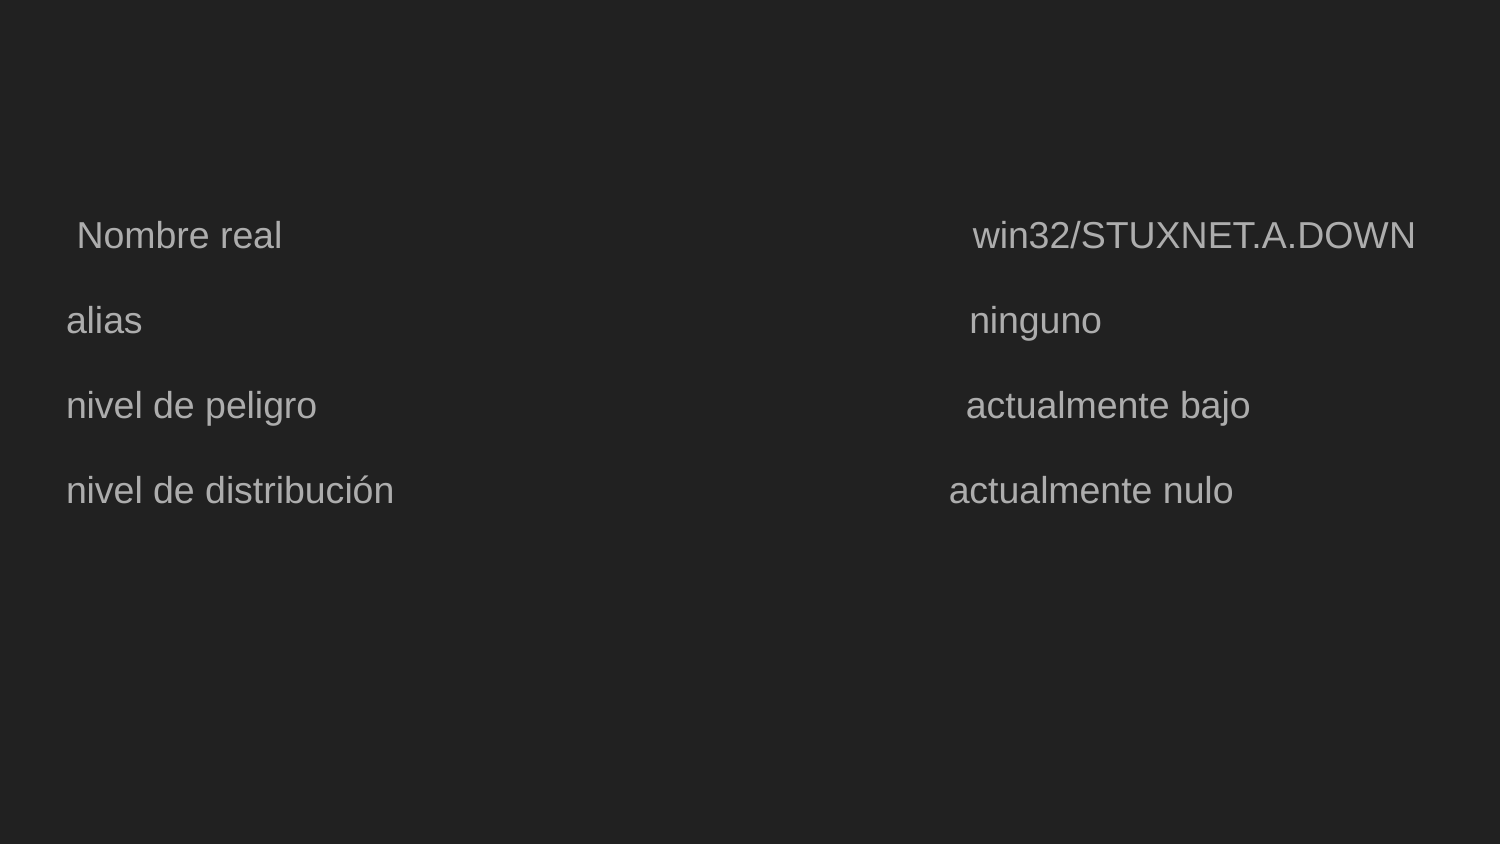

#
 Nombre real                                                                  win32/STUXNET.A.DOWN
alias                                                                               ninguno
nivel de peligro                                                              actualmente bajo
nivel de distribución                                                     actualmente nulo